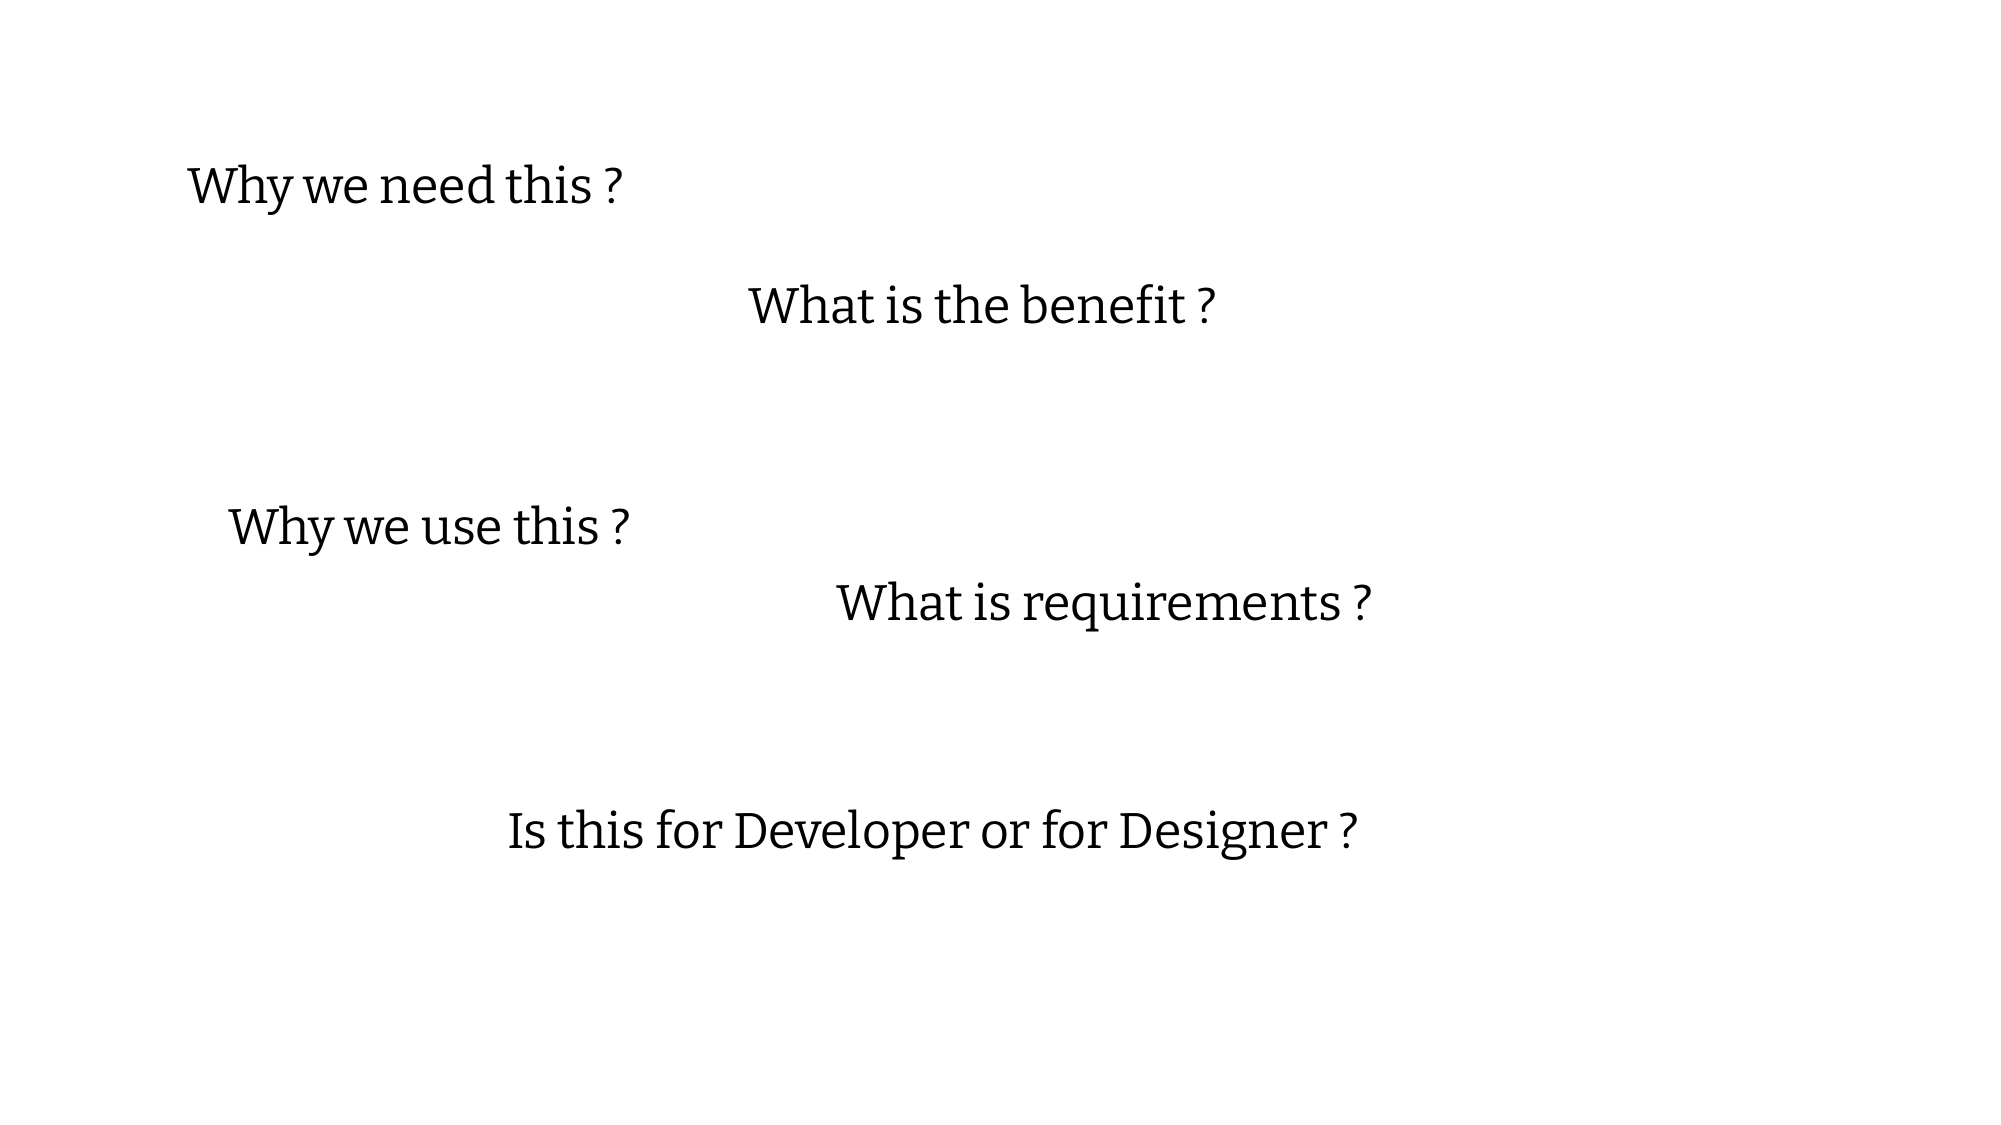

Why we need this ?
What is the benefit ?
Why we use this ?
What is requirements ?
Is this for Developer or for Designer ?